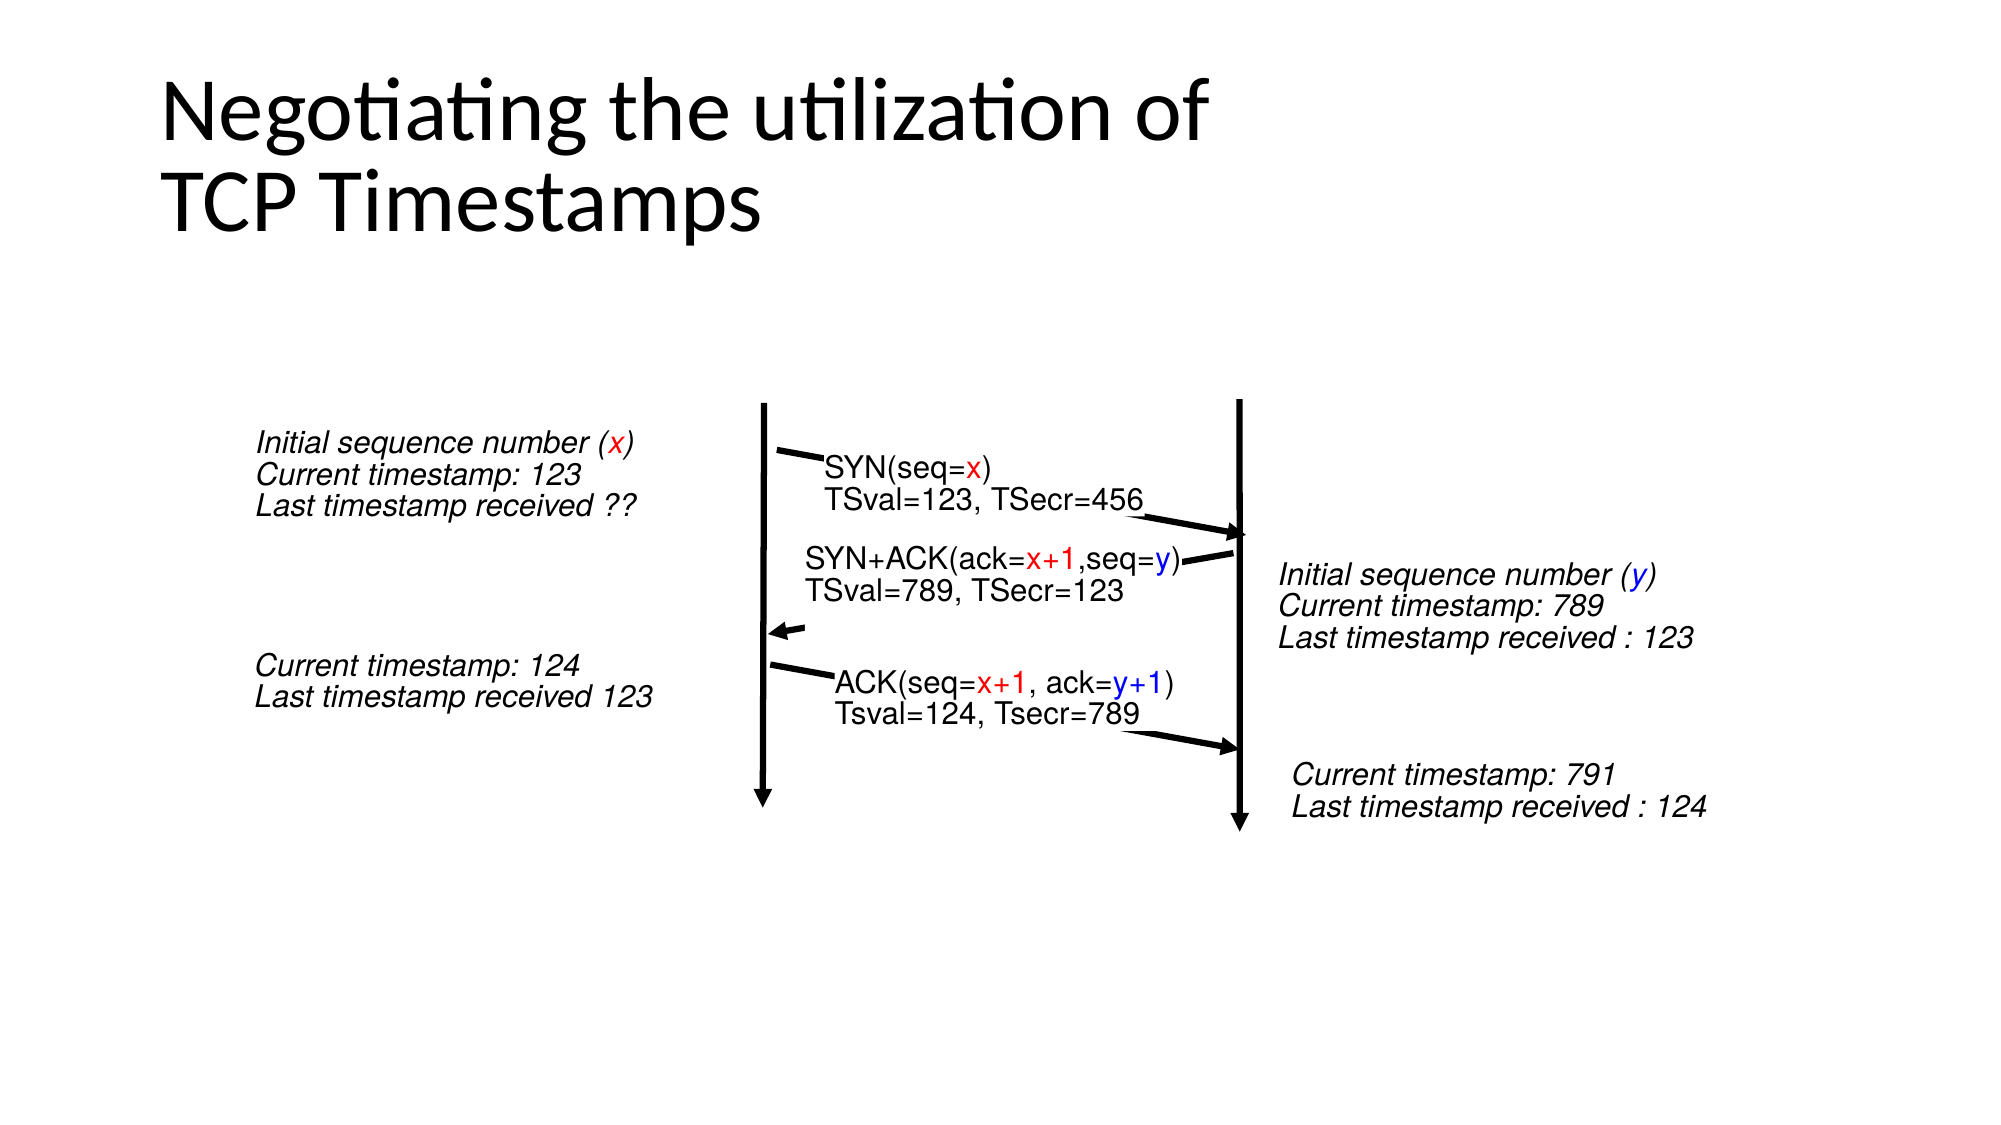

# Negotiating the utilization of TCP Timestamps

Initial sequence number (x)
Current timestamp: 123
Last timestamp received ??

SYN(seq=x)
TSval=123, TSecr=456
SYN+ACK(ack=x+1,seq=y)
TSval=789, TSecr=123

Initial sequence number (y)
Current timestamp: 789
Last timestamp received : 123

Current timestamp: 124
Last timestamp received 123

ACK(seq=x+1, ack=y+1)
Tsval=124, Tsecr=789
Current timestamp: 791
Last timestamp received : 124